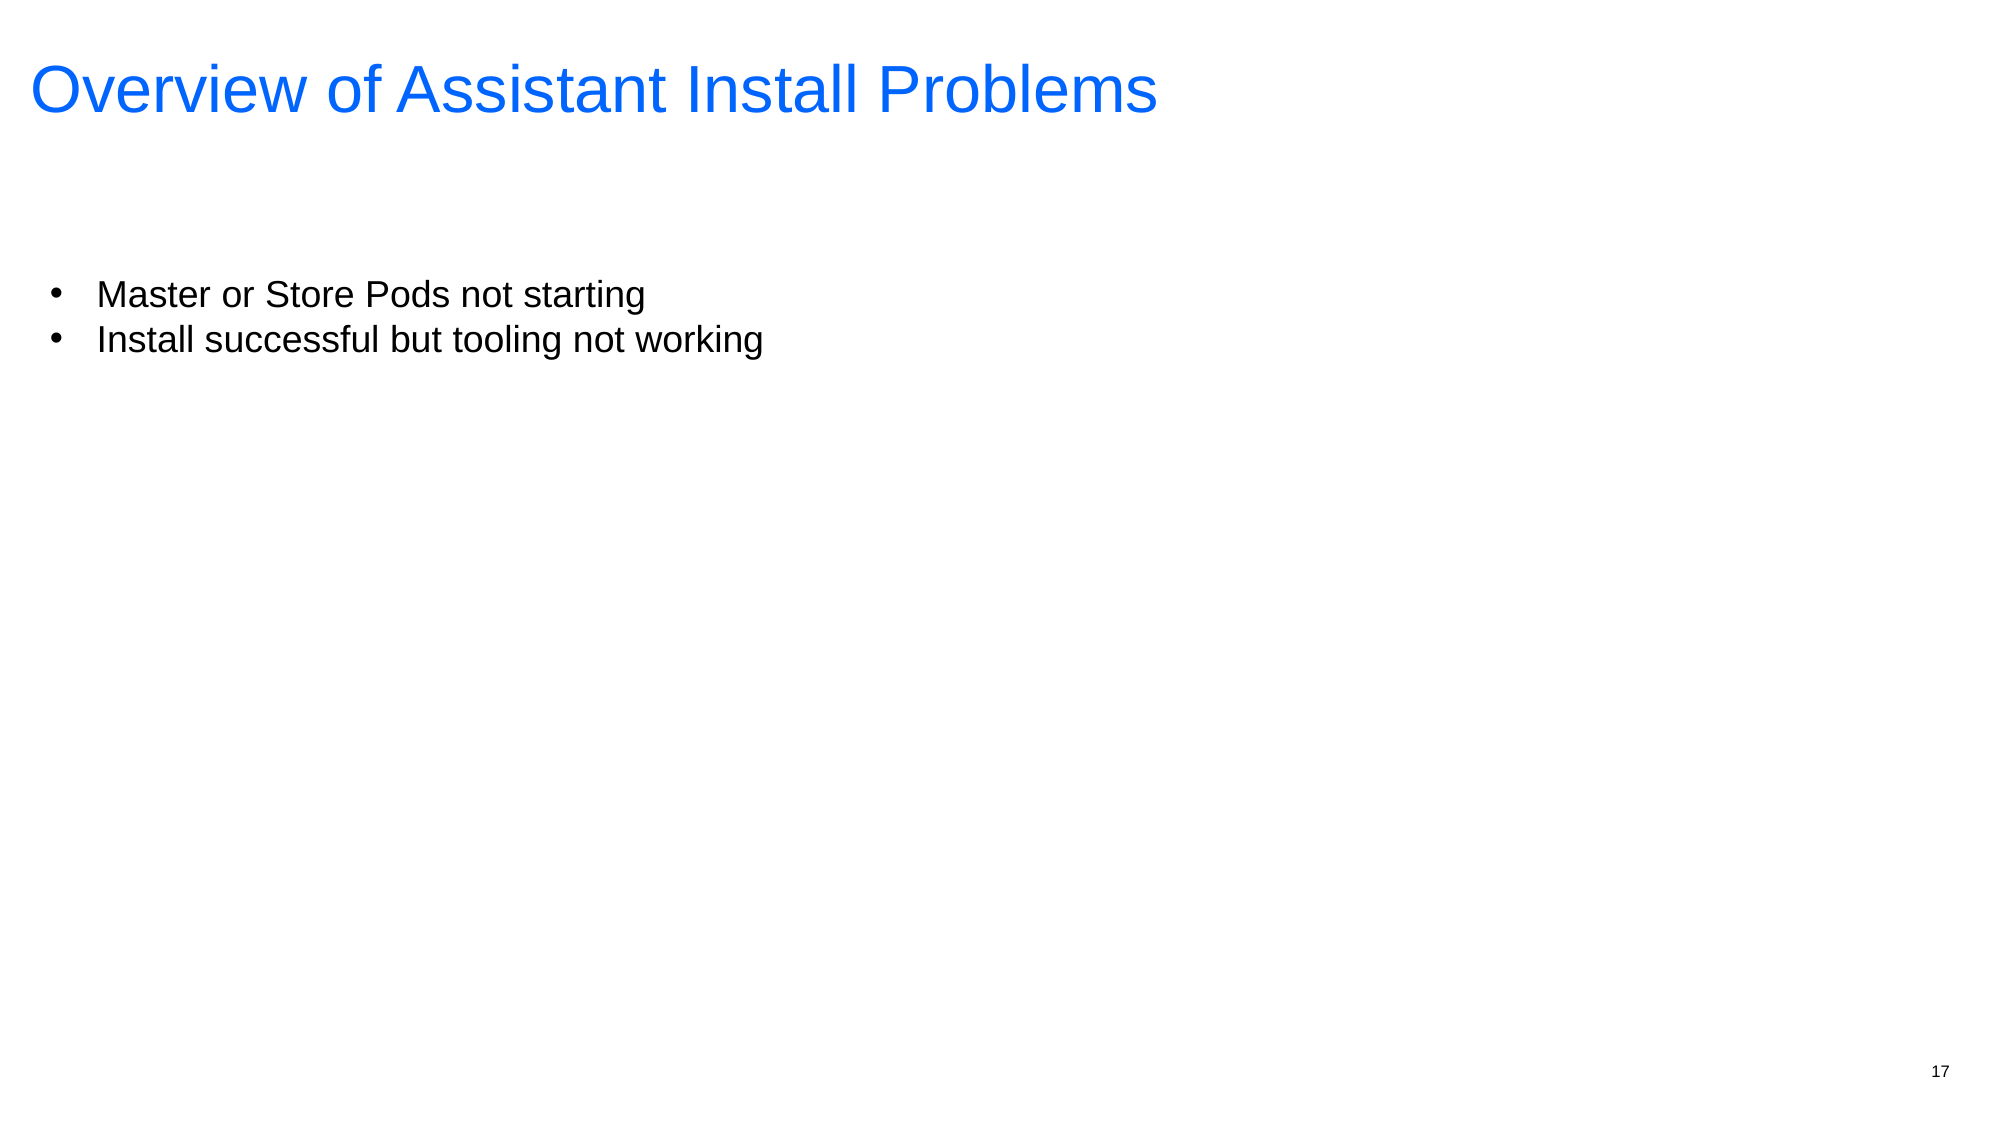

Overview of Assistant Install Problems

Master or Store Pods not starting
Install successful but tooling not working

17